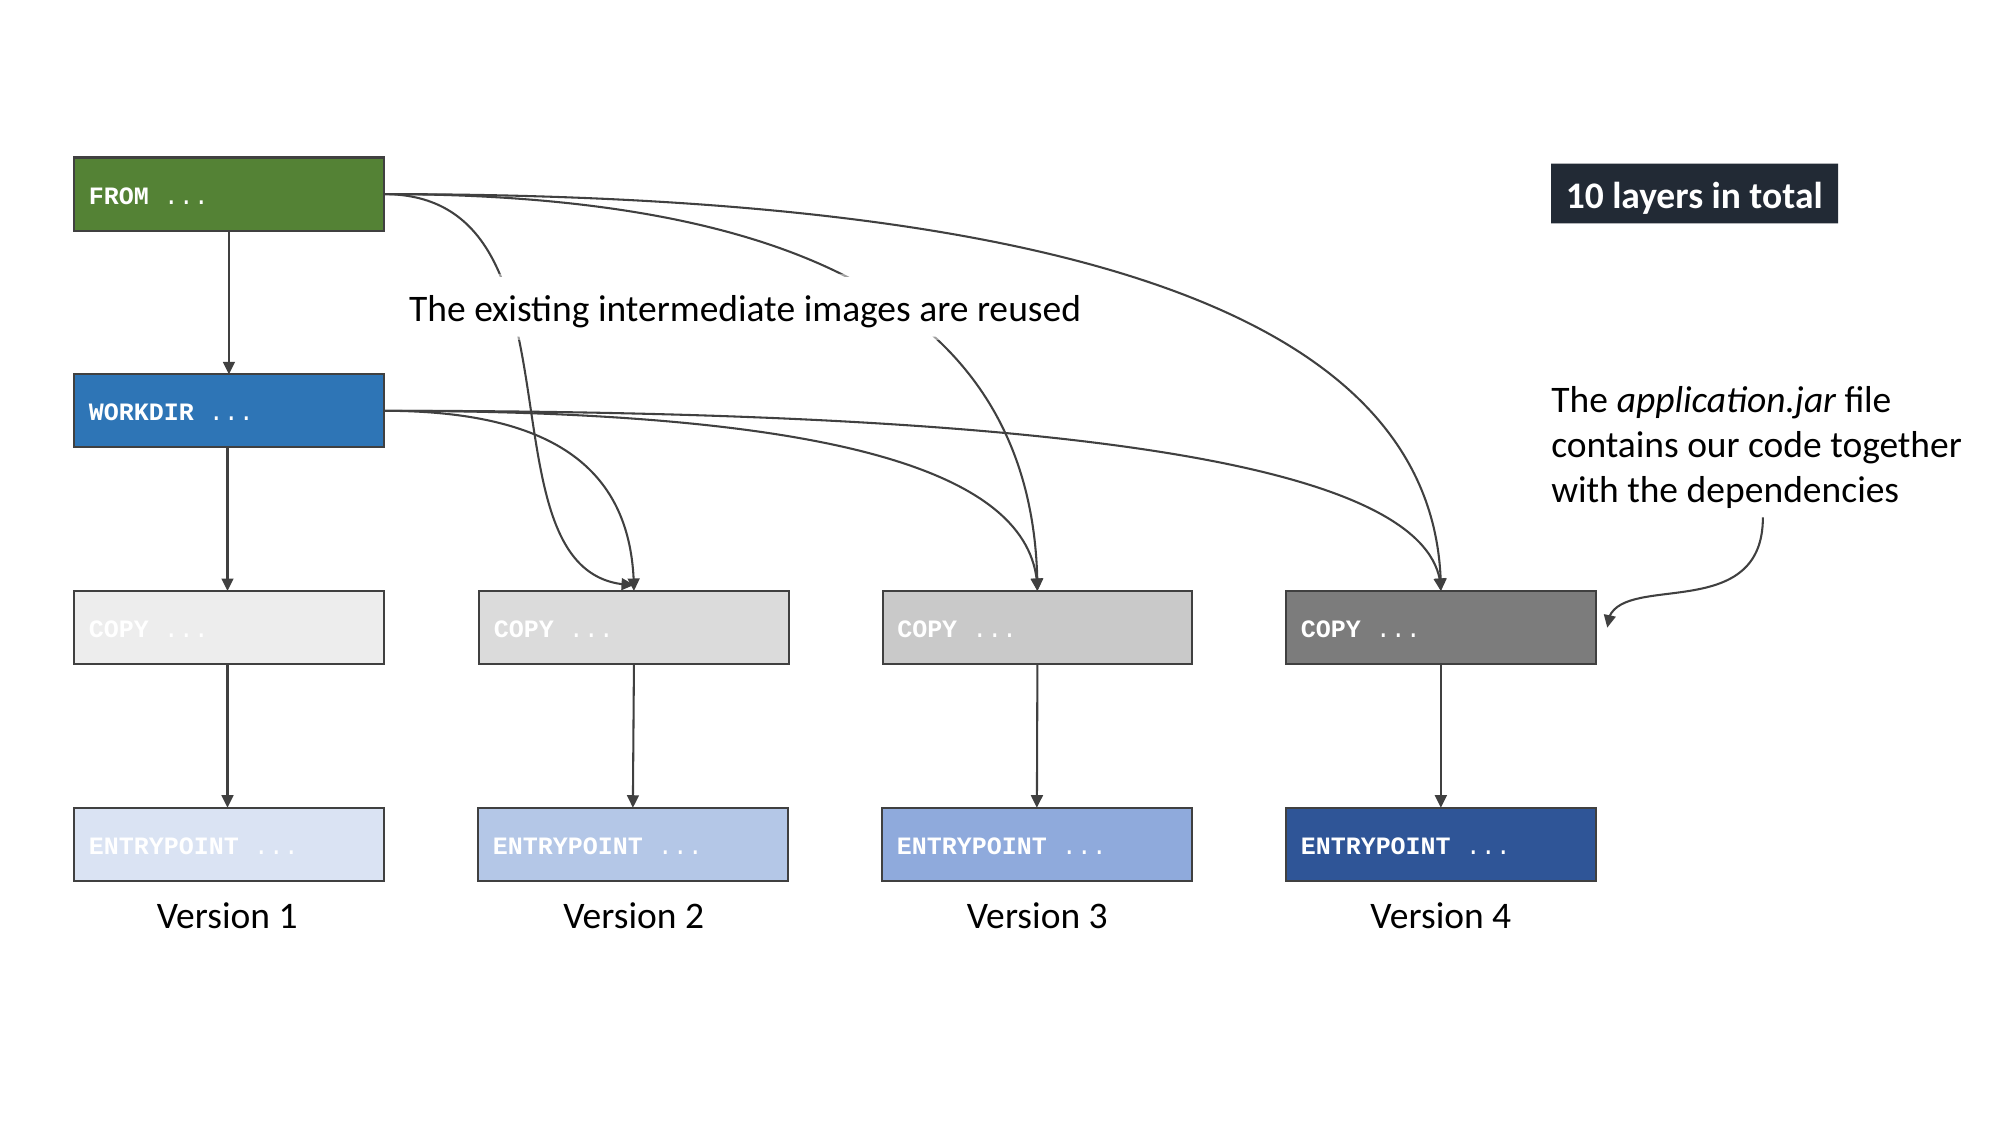

FROM ...
10 layers in total
The existing intermediate images are reused
The application.jar file contains our code together with the dependencies
WORKDIR ...
COPY ...
COPY ...
COPY ...
COPY ...
ENTRYPOINT ...
ENTRYPOINT ...
ENTRYPOINT ...
ENTRYPOINT ...
Version 1
Version 2
Version 3
Version 4